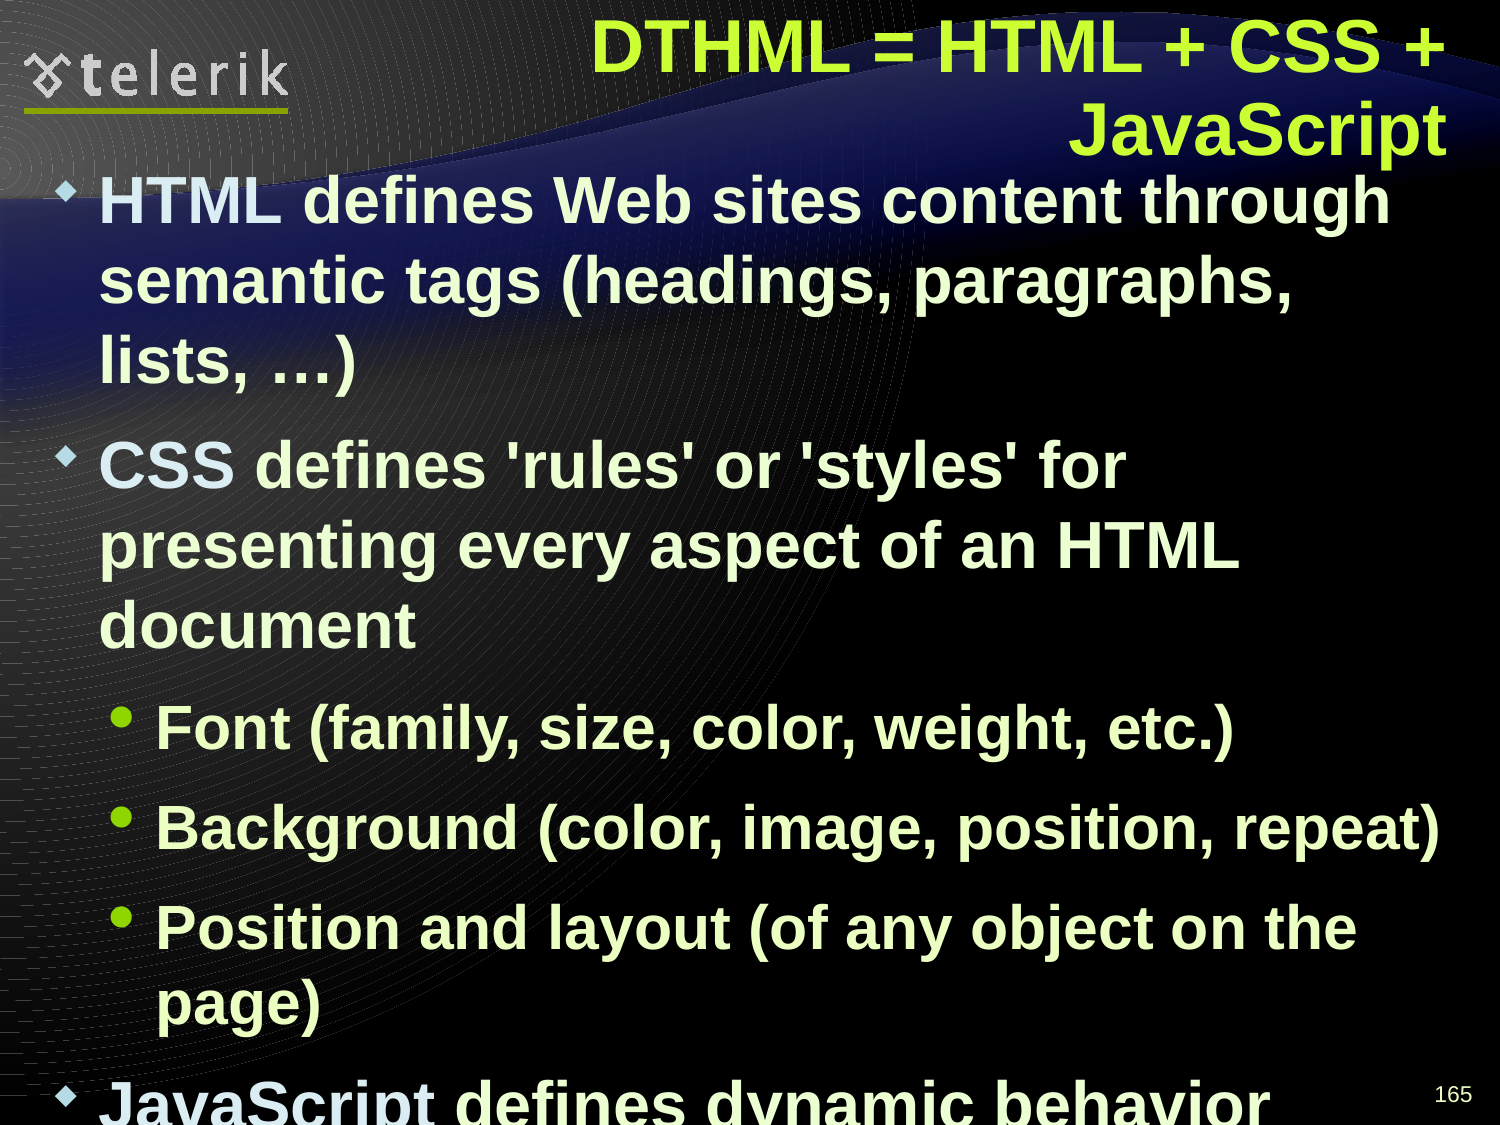

# DTHML = HTML + CSS + JavaScript
HTML defines Web sites content through semantic tags (headings, paragraphs, lists, …)
CSS defines 'rules' or 'styles' for presenting every aspect of an HTML document
Font (family, size, color, weight, etc.)
Background (color, image, position, repeat)
Position and layout (of any object on the page)
JavaScript defines dynamic behavior
Programming logic for interaction with the user, to handle events, etc.
165